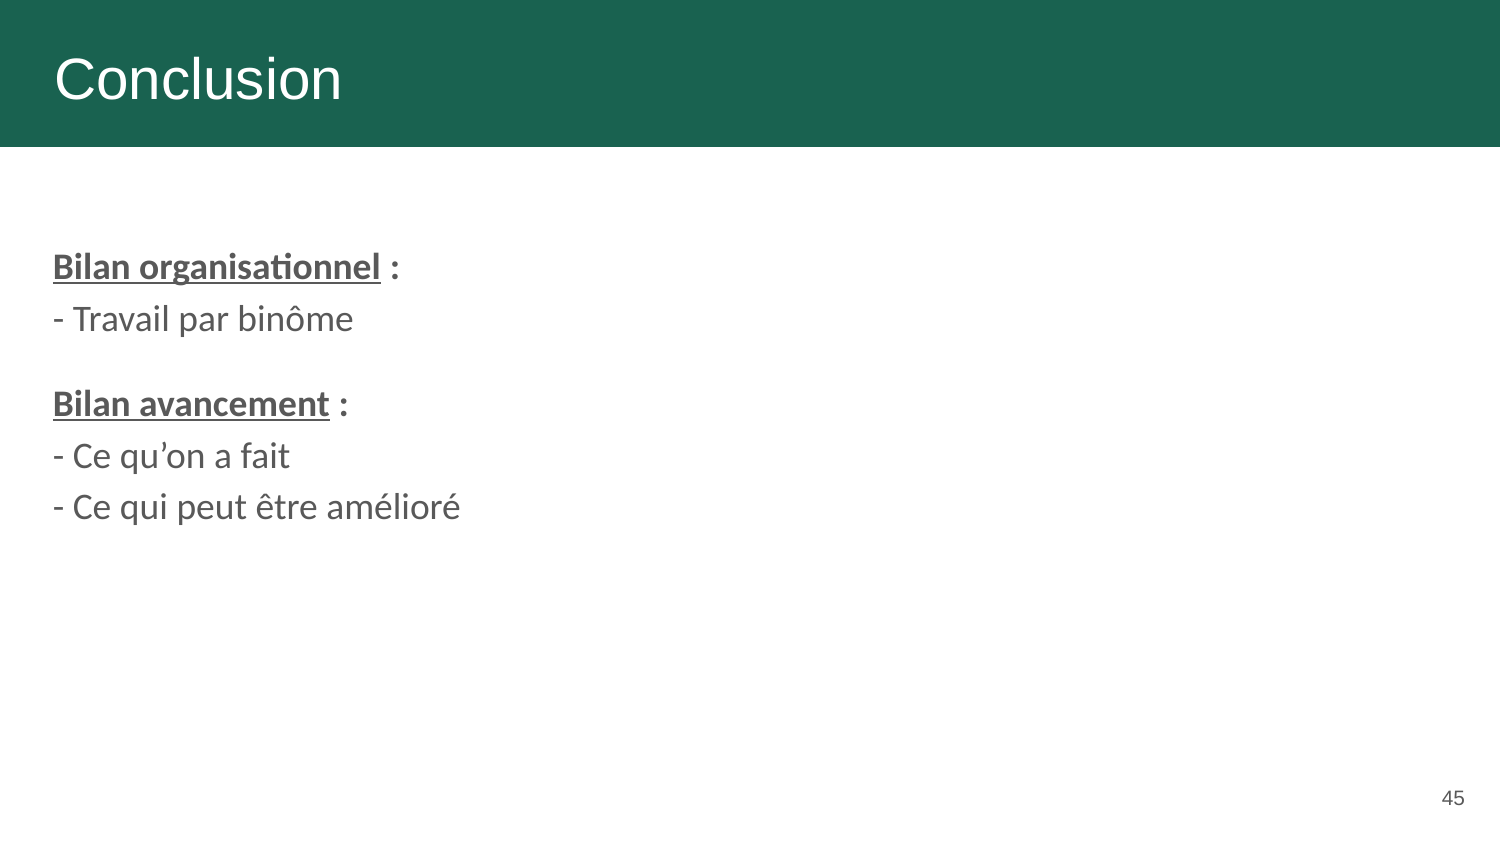

C
# Conclusion
Bilan organisationnel :
- Travail par binôme
Bilan avancement :
- Ce qu’on a fait
- Ce qui peut être amélioré

45